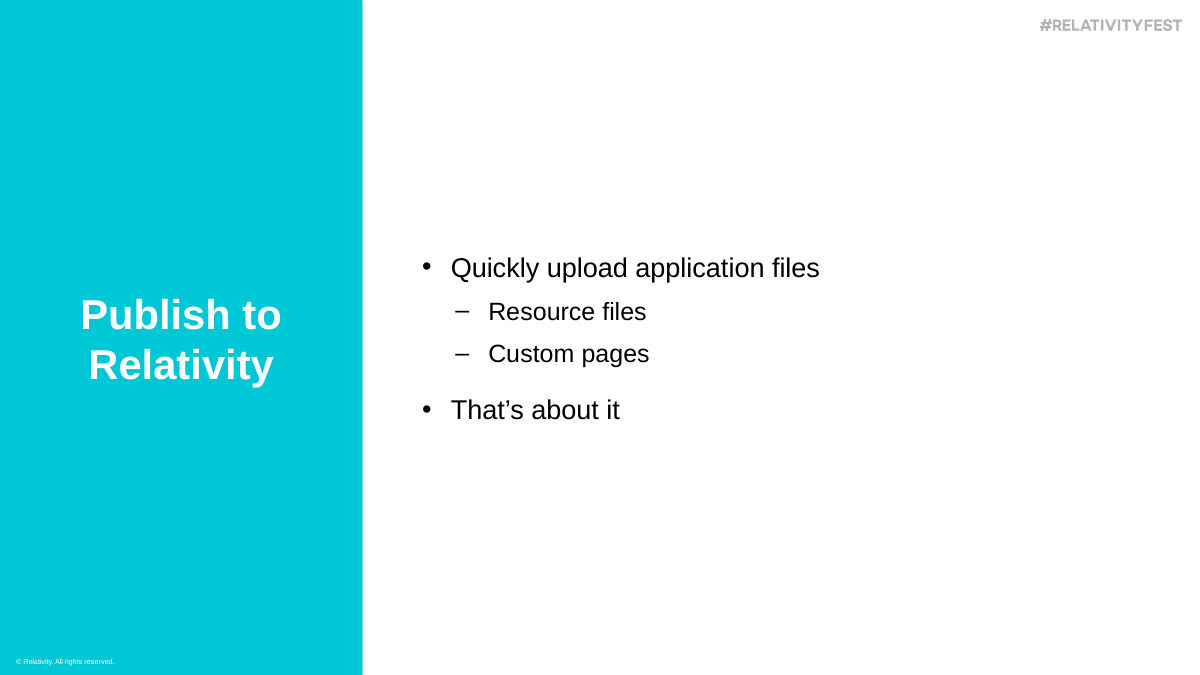

Quickly upload application files
Resource files
Custom pages
That’s about it
Publish to Relativity